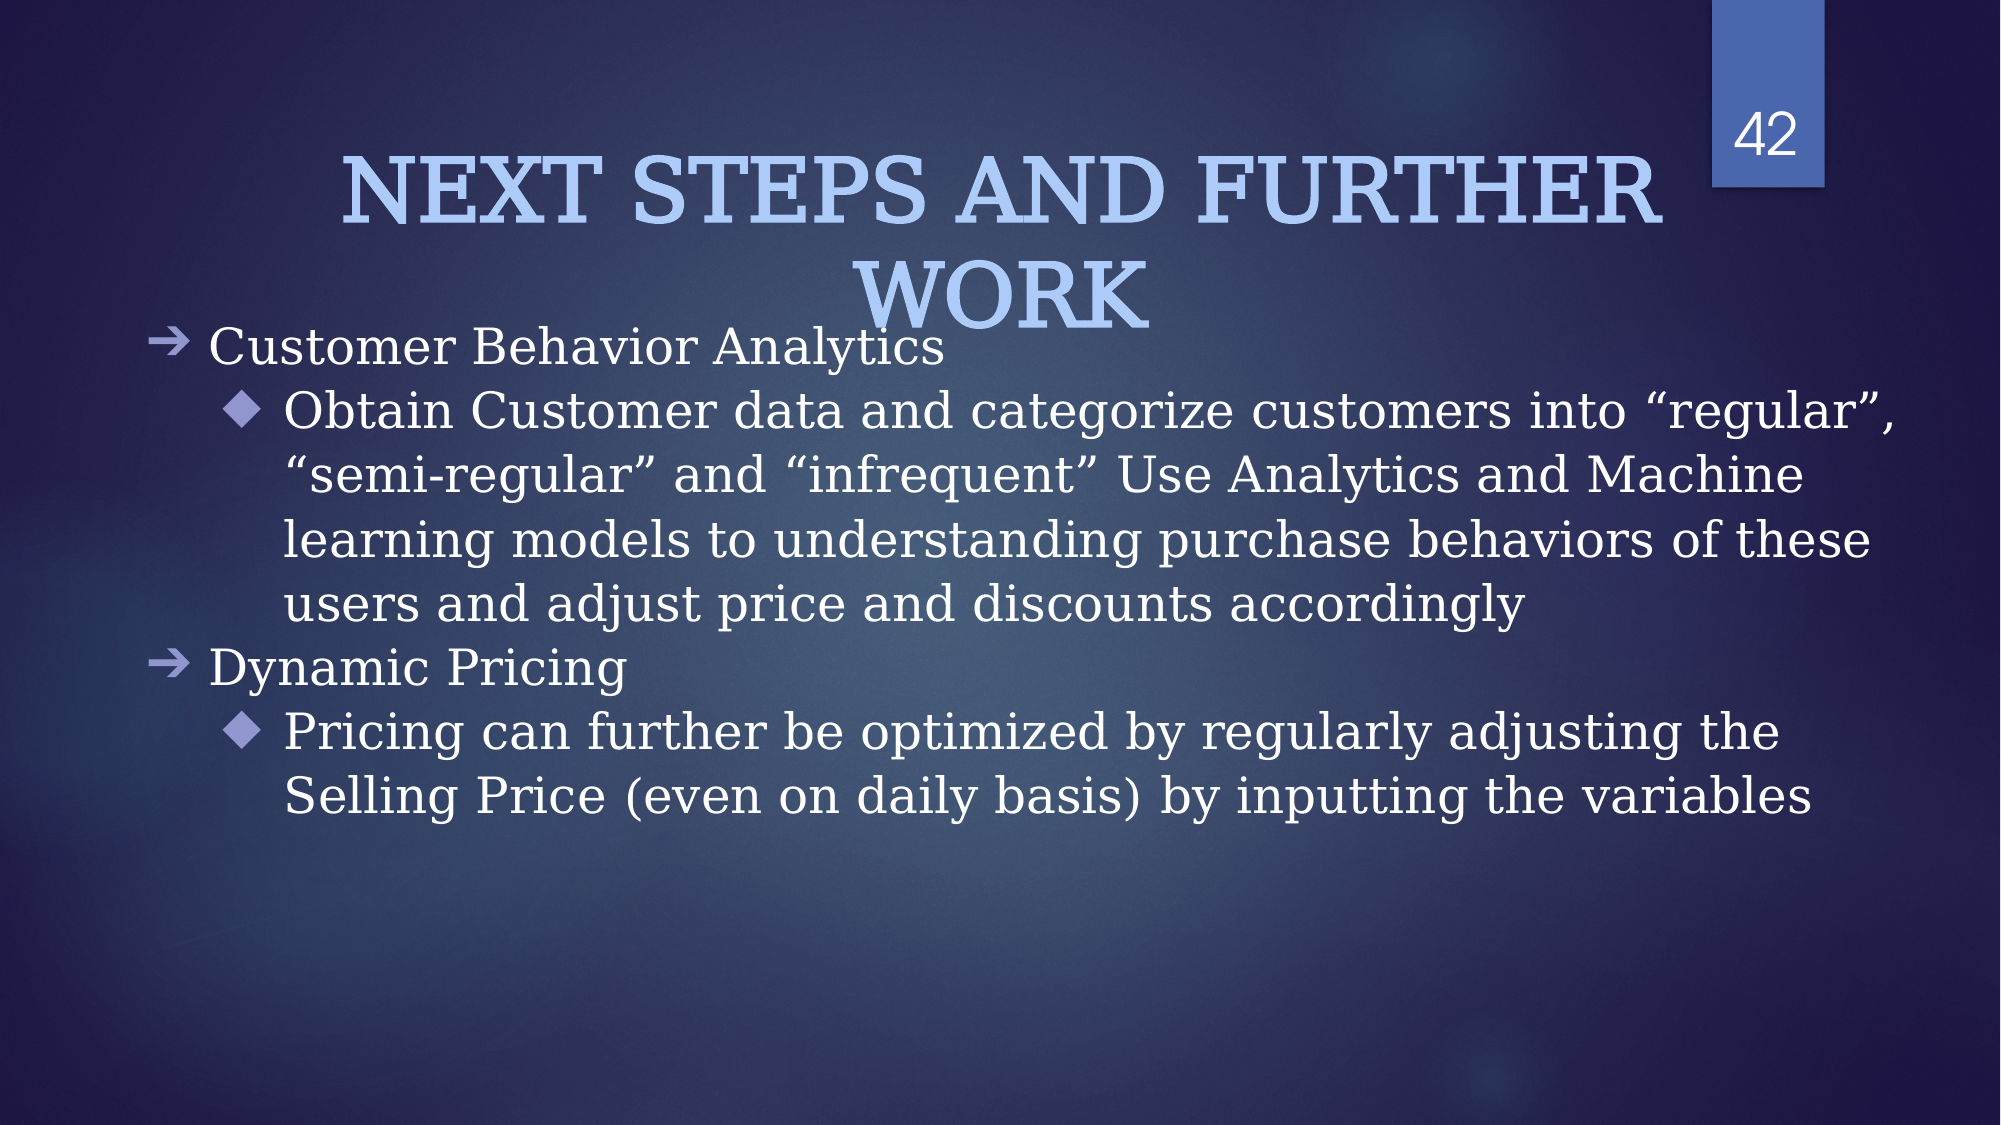

42
# NEXT STEPS AND FURTHER WORK
Customer Behavior Analytics
Obtain Customer data and categorize customers into “regular”, “semi-regular” and “infrequent” Use Analytics and Machine learning models to understanding purchase behaviors of these users and adjust price and discounts accordingly
Dynamic Pricing
Pricing can further be optimized by regularly adjusting the Selling Price (even on daily basis) by inputting the variables